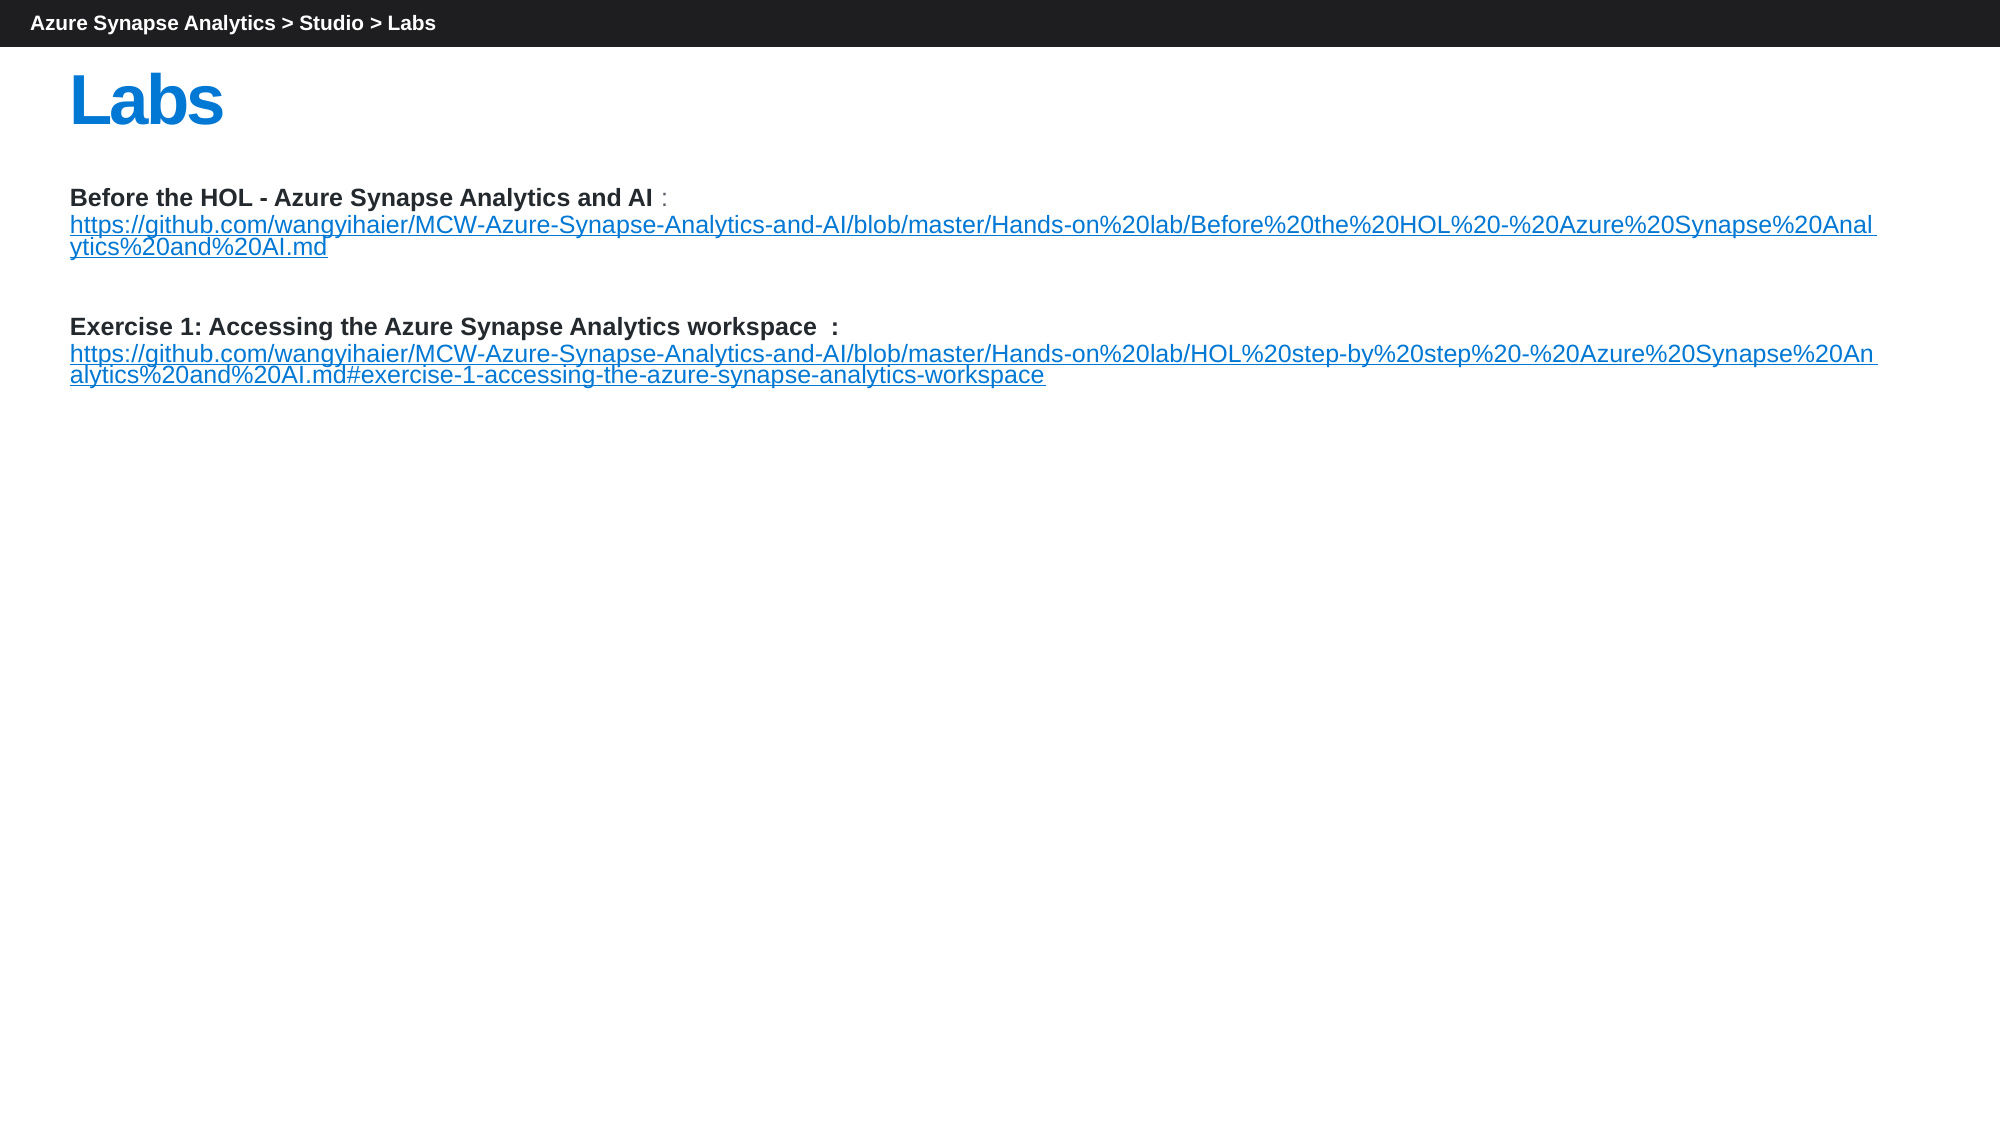

Azure Synapse Analytics > Studio > Labs
# Labs
Before the HOL - Azure Synapse Analytics and AI : https://github.com/wangyihaier/MCW-Azure-Synapse-Analytics-and-AI/blob/master/Hands-on%20lab/Before%20the%20HOL%20-%20Azure%20Synapse%20Analytics%20and%20AI.md
Exercise 1: Accessing the Azure Synapse Analytics workspace  : https://github.com/wangyihaier/MCW-Azure-Synapse-Analytics-and-AI/blob/master/Hands-on%20lab/HOL%20step-by%20step%20-%20Azure%20Synapse%20Analytics%20and%20AI.md#exercise-1-accessing-the-azure-synapse-analytics-workspace